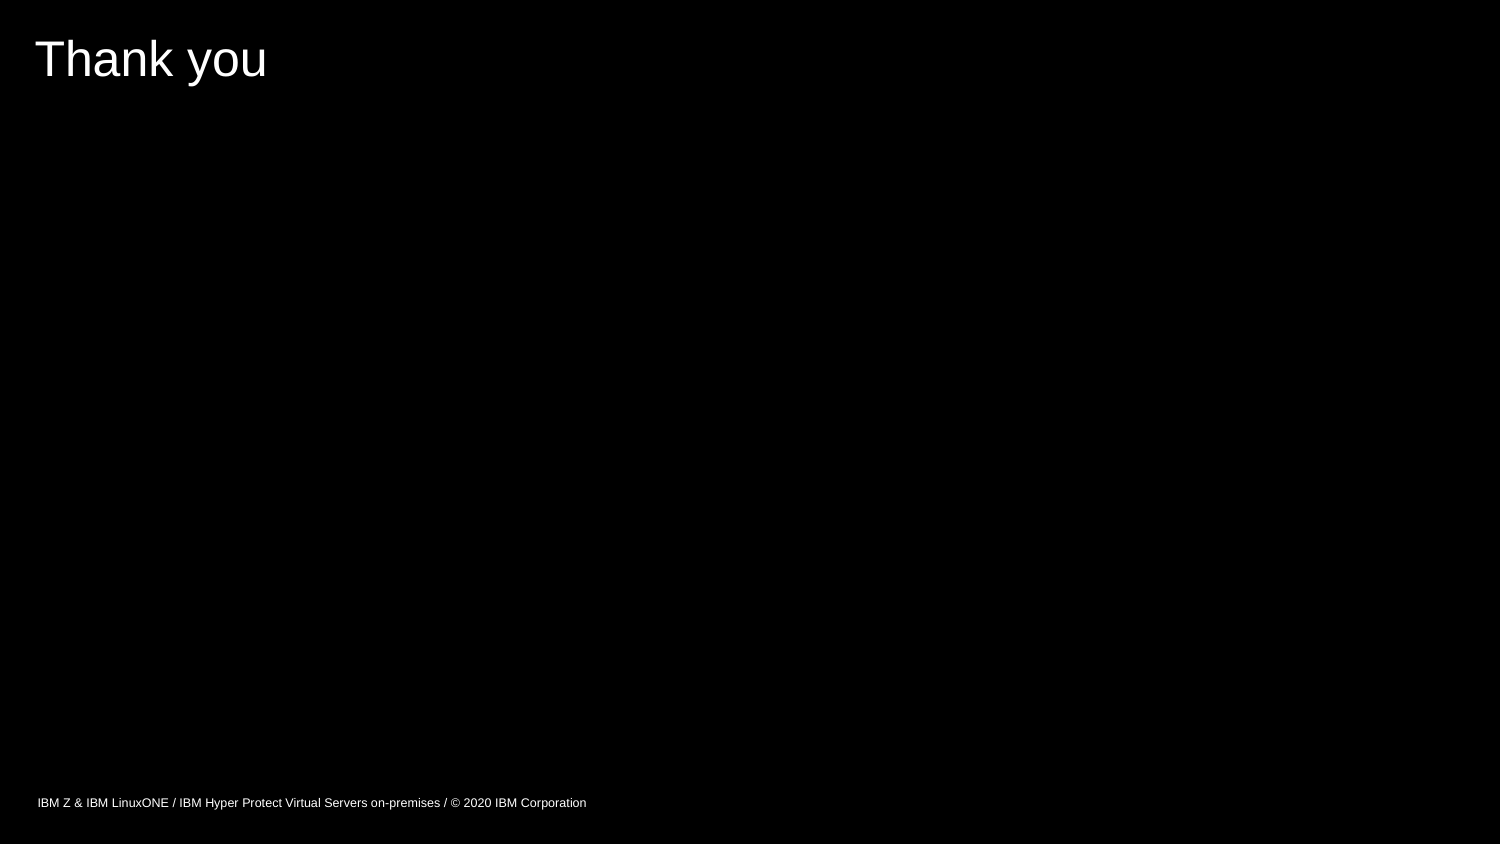

# Thank you

IBM Z & IBM LinuxONE / IBM Hyper Protect Virtual Servers on-premises / © 2020 IBM Corporation